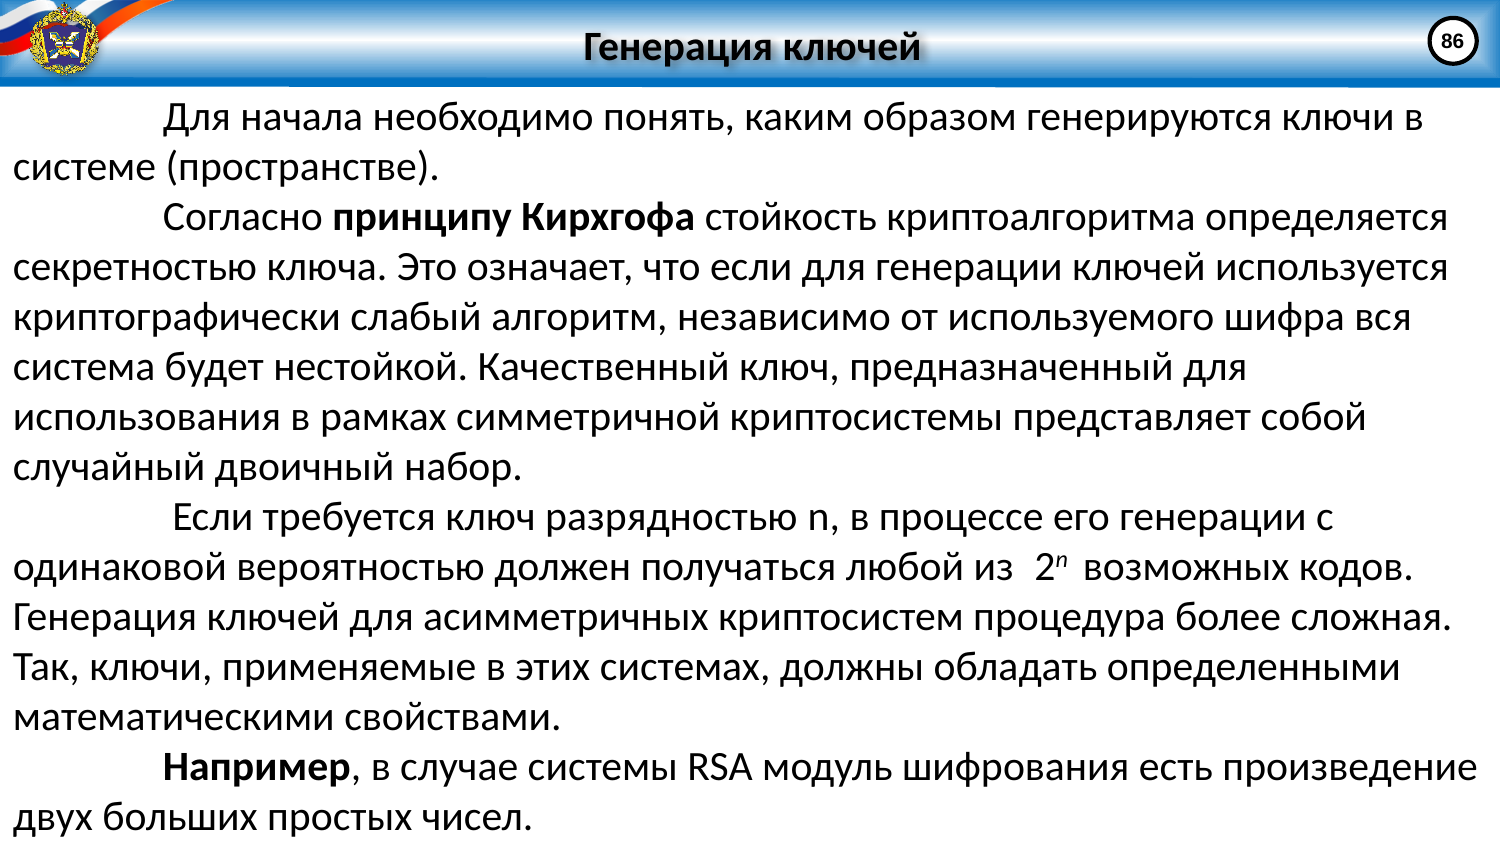

# Генерация ключей
86
	Для начала необходимо понять, каким образом генерируются ключи в системе (пространстве).
     	Согласно принципу Кирхгофа стойкость криптоалгоритма определяется секретностью ключа. Это означает, что если для генерации ключей используется криптографически слабый алгоритм, независимо от используемого шифра вся система будет нестойкой. Качественный ключ, предназначенный для использования в рамках симметричной криптосистемы представляет собой случайный двоичный набор.
   	 Если требуется ключ разрядностью n, в процессе его генерации с одинаковой вероятностью должен получаться любой из  2n  возможных кодов. Генерация ключей для асимметричных криптосистем процедура более сложная. Так, ключи, применяемые в этих системах, должны обладать определенными математическими свойствами.
	Например, в случае системы RSA модуль шифрования есть произведение двух больших простых чисел.